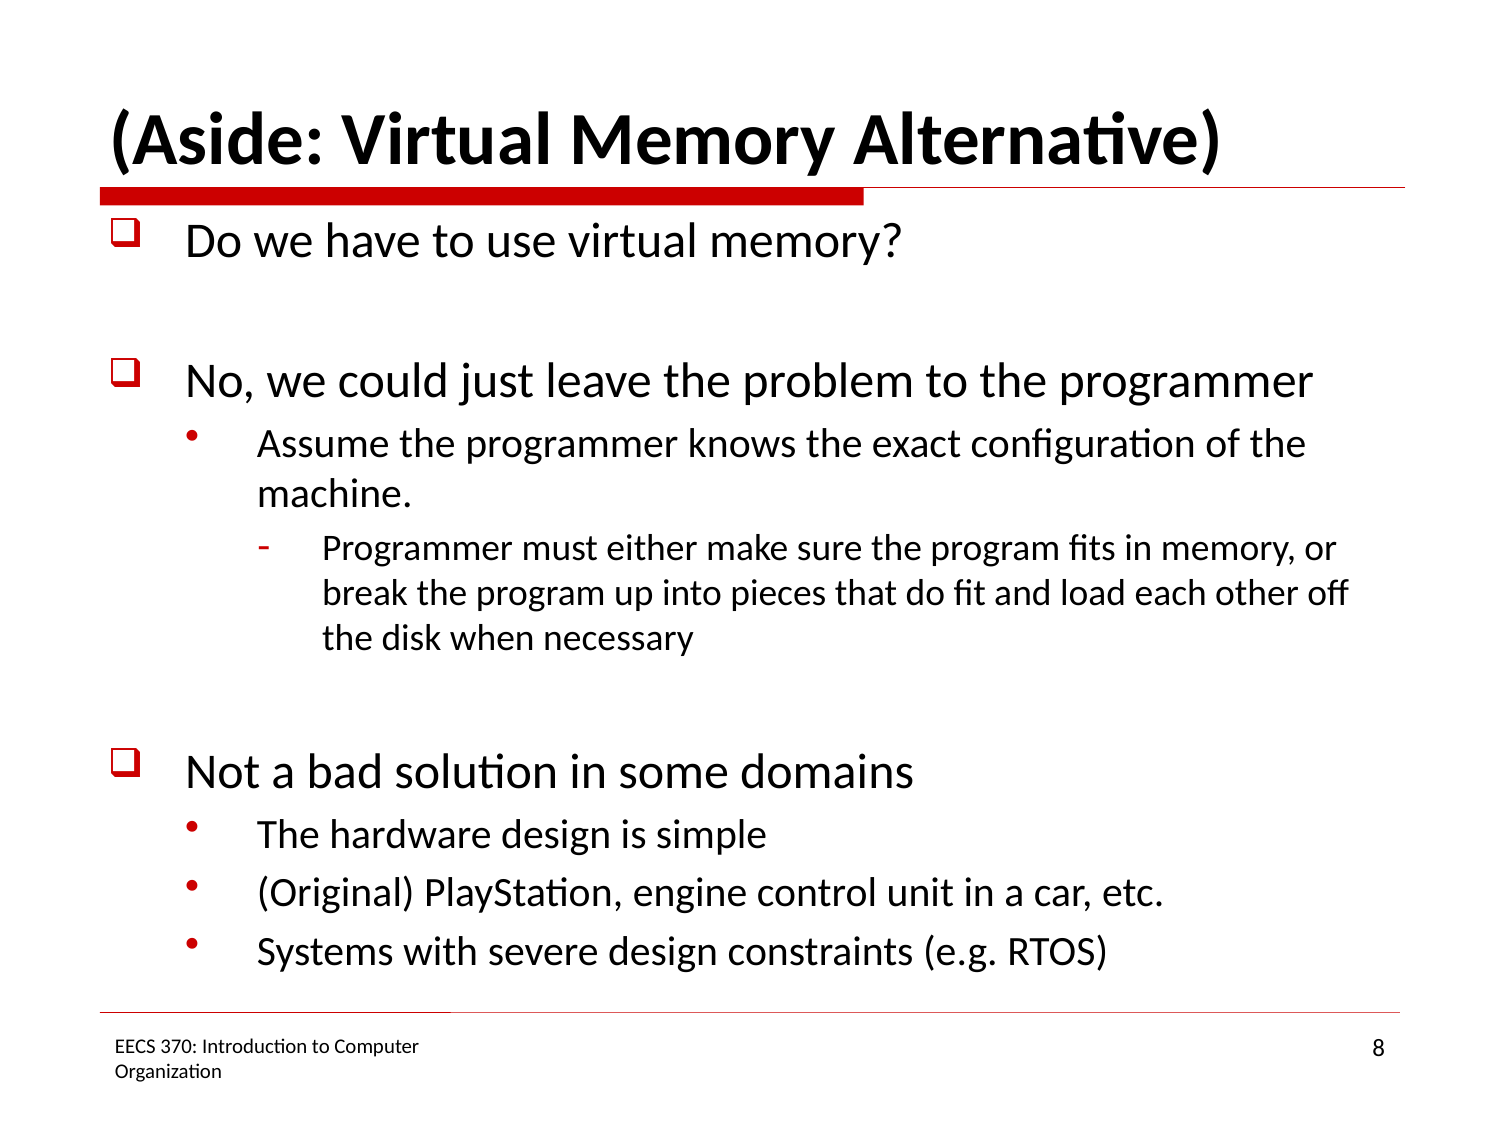

# (Aside: Virtual Memory Alternative)
Do we have to use virtual memory?

No, we could just leave the problem to the programmer
Assume the programmer knows the exact configuration of the machine.
Programmer must either make sure the program fits in memory, or break the program up into pieces that do fit and load each other off the disk when necessary

Not a bad solution in some domains
The hardware design is simple
(Original) PlayStation, engine control unit in a car, etc.
Systems with severe design constraints (e.g. RTOS)
8
EECS 370: Introduction to Computer Organization